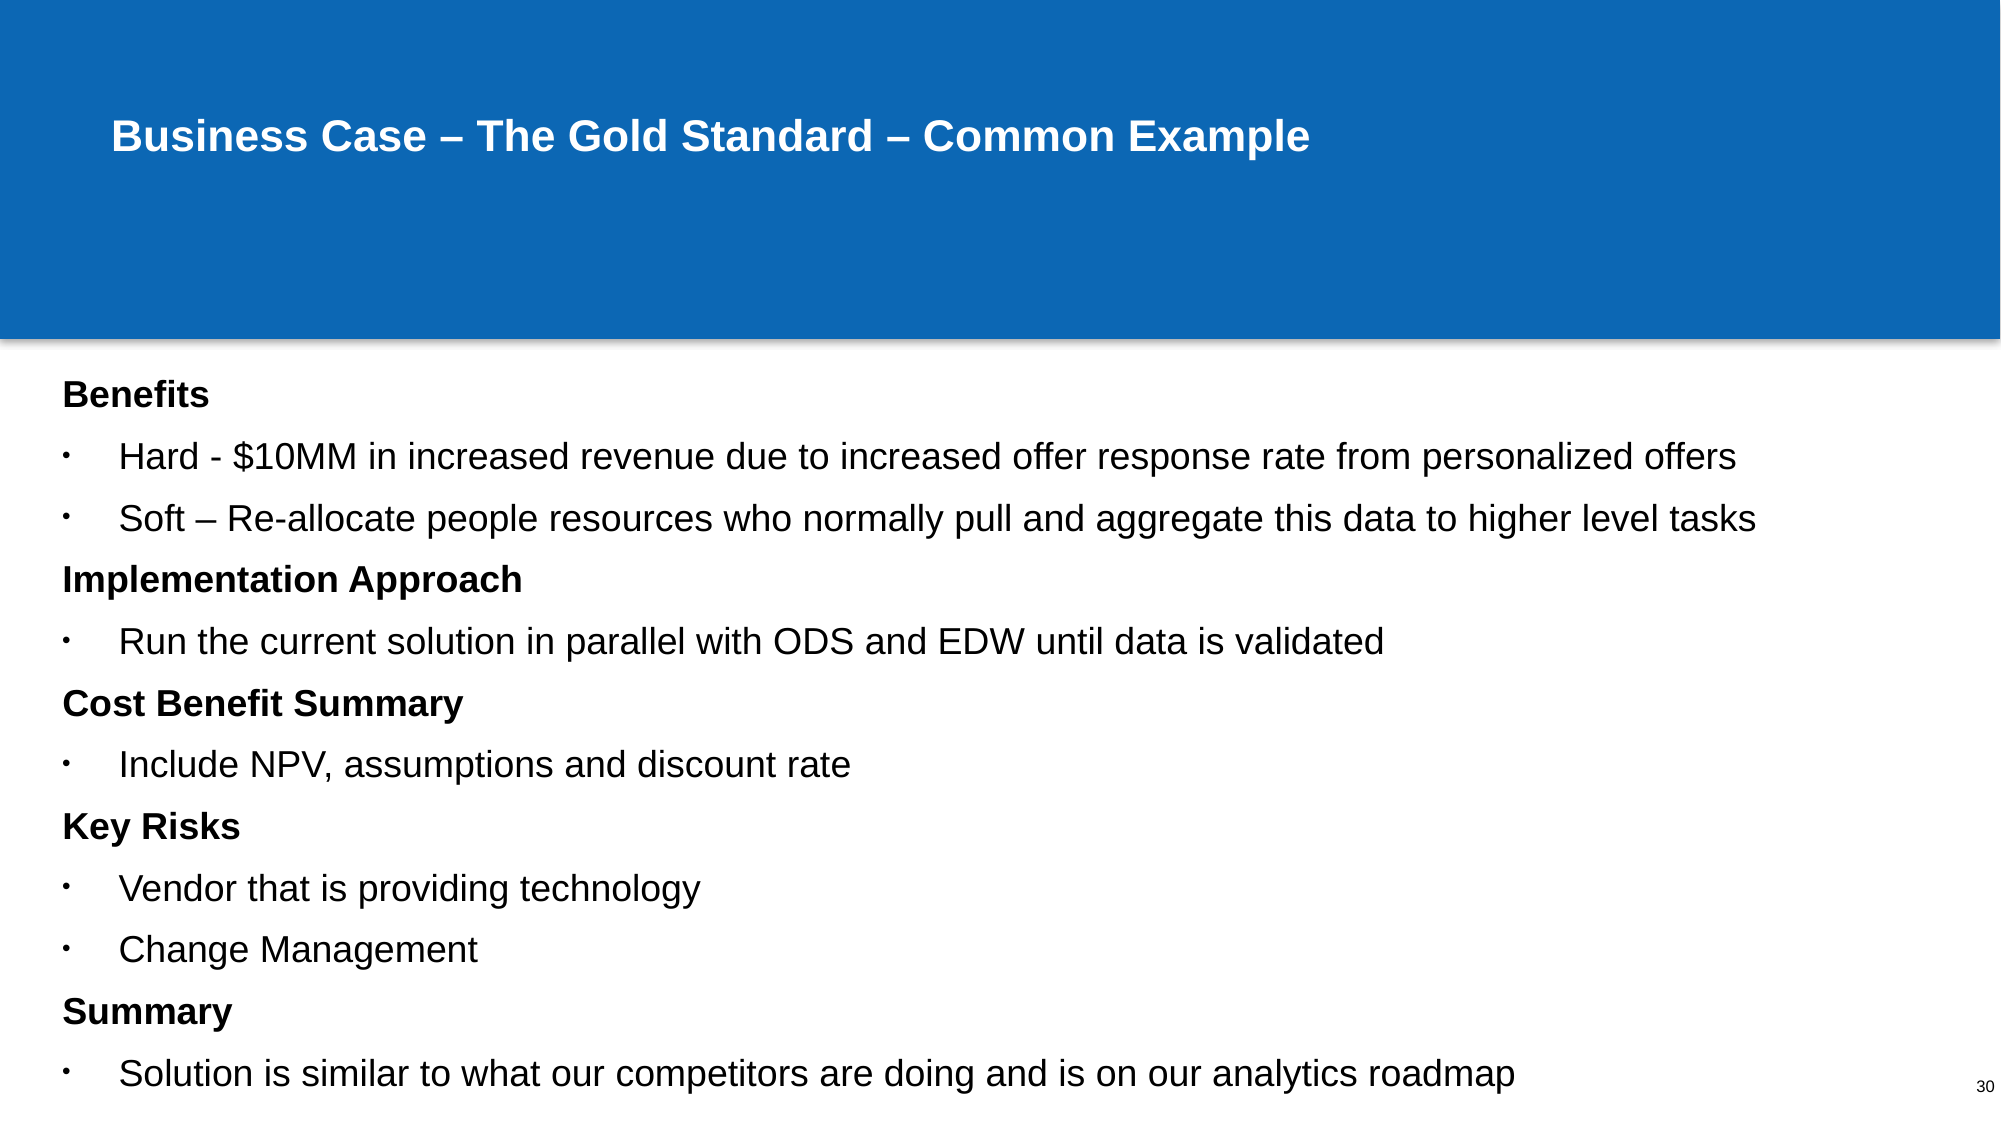

# Business Case – The Gold Standard – Common Example
Benefits
Hard - $10MM in increased revenue due to increased offer response rate from personalized offers
Soft – Re-allocate people resources who normally pull and aggregate this data to higher level tasks
Implementation Approach
Run the current solution in parallel with ODS and EDW until data is validated
Cost Benefit Summary
Include NPV, assumptions and discount rate
Key Risks
Vendor that is providing technology
Change Management
Summary
Solution is similar to what our competitors are doing and is on our analytics roadmap